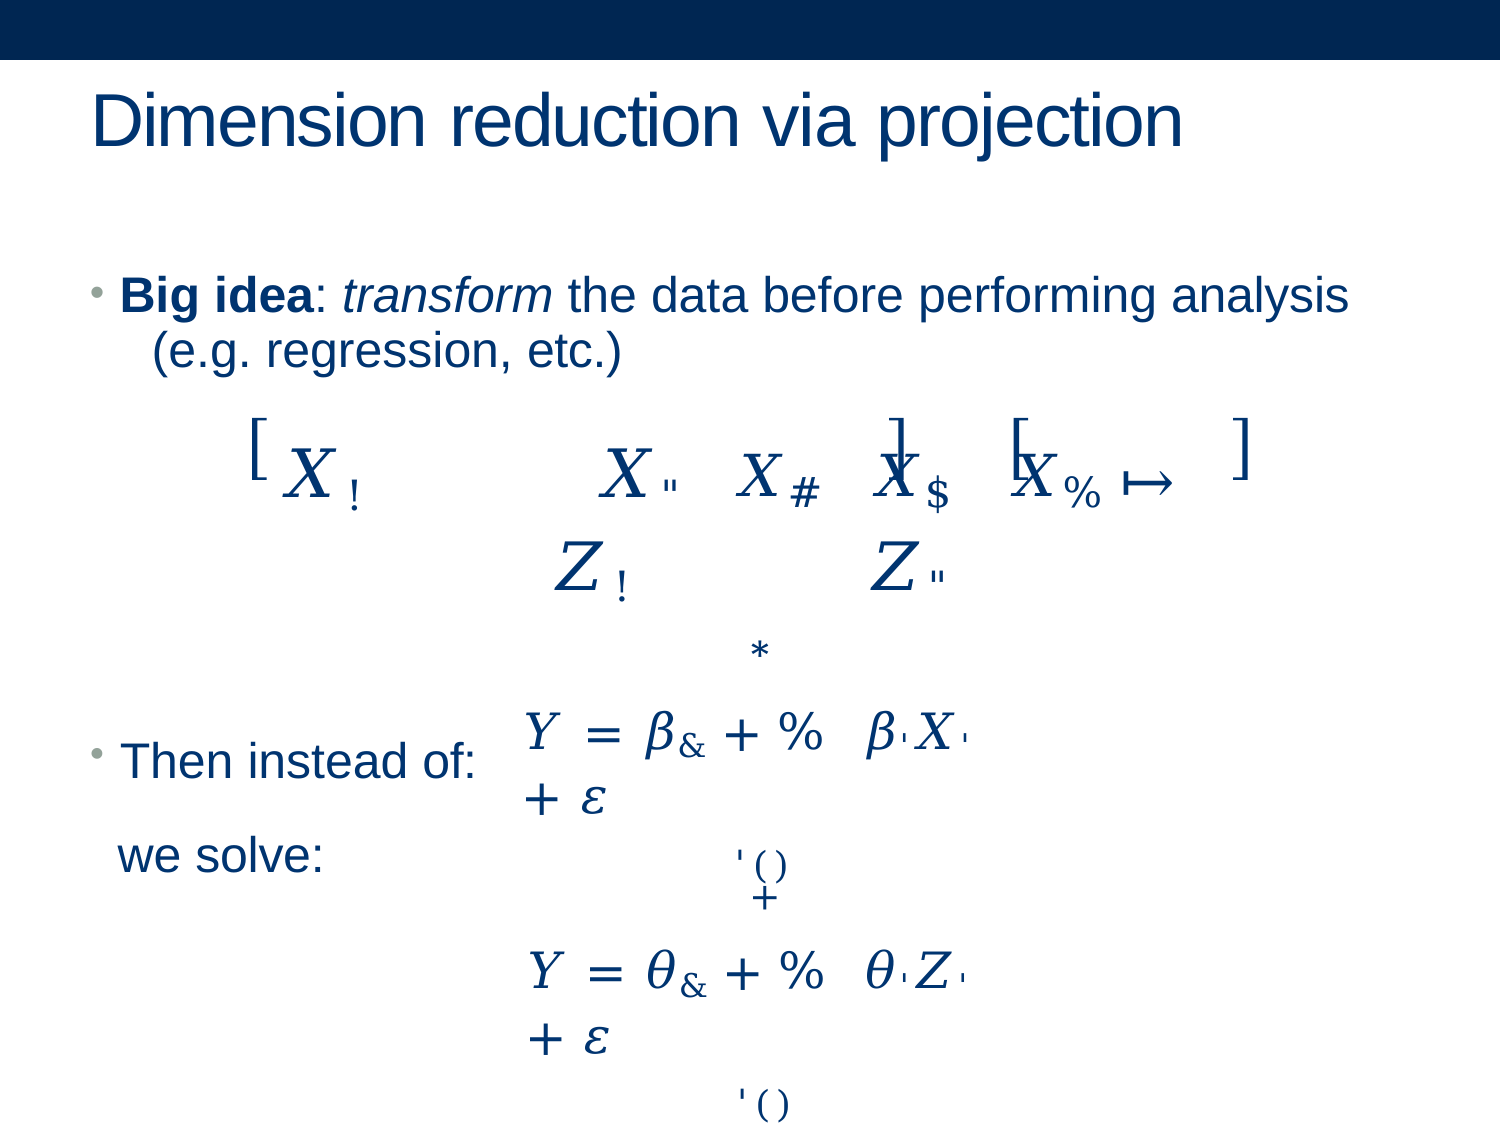

# Dimension reduction via projection
Big idea: transform the data before performing analysis 	(e.g. regression, etc.)
𝑋!	𝑋"	𝑋#	𝑋$	𝑋%	↦	𝑍!	𝑍"

Then instead of:

*
𝑌 = 𝛽& + % 𝛽'𝑋' + 𝜀
'()
we solve:
+
𝑌 = 𝜃& + % 𝜃'𝑍' + 𝜀
'()